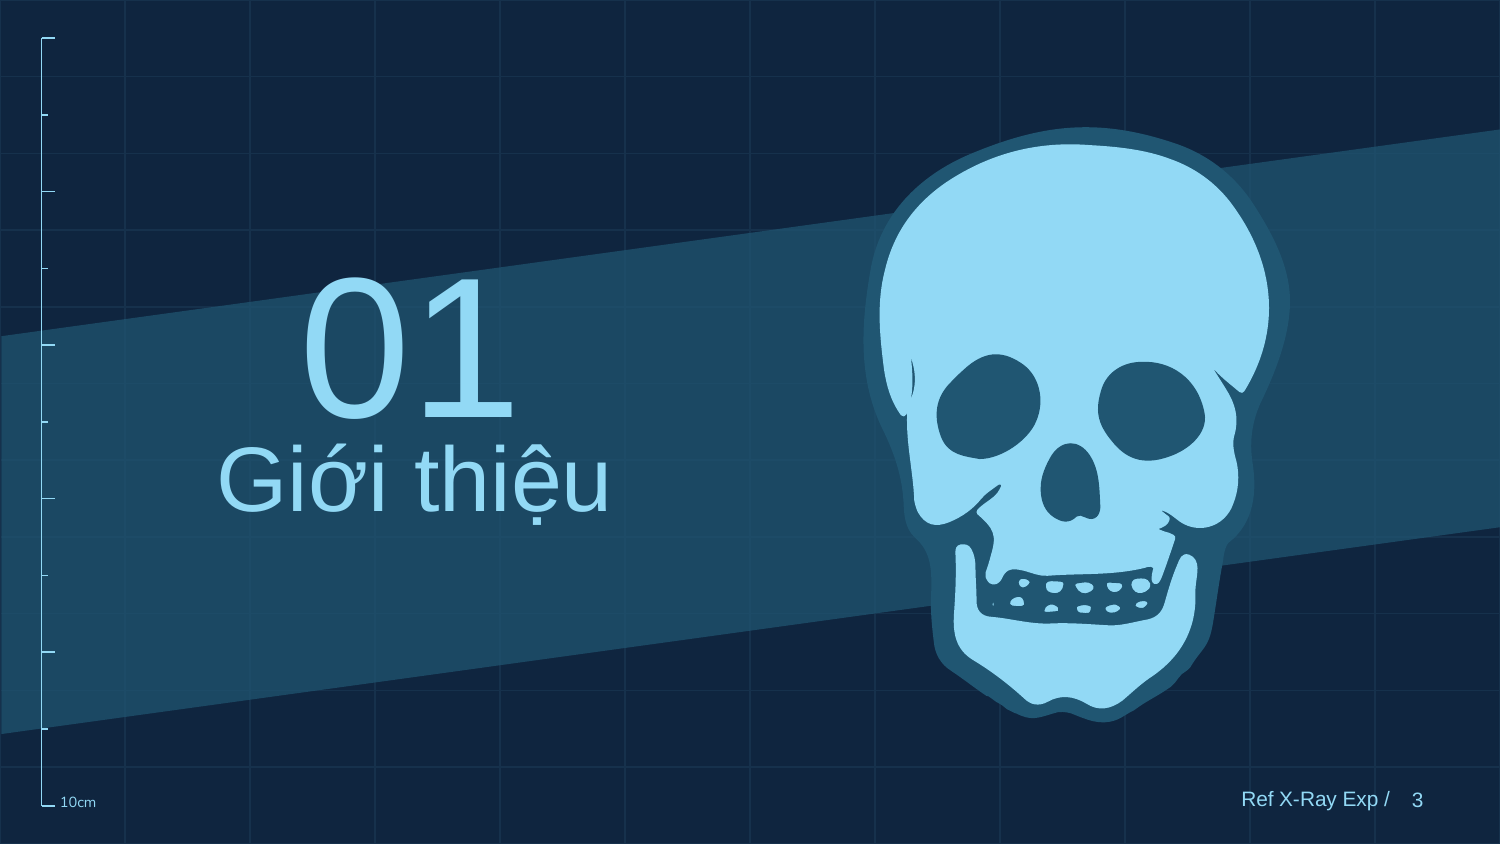

01
# Giới thiệu
Ref X-Ray Exp /
3